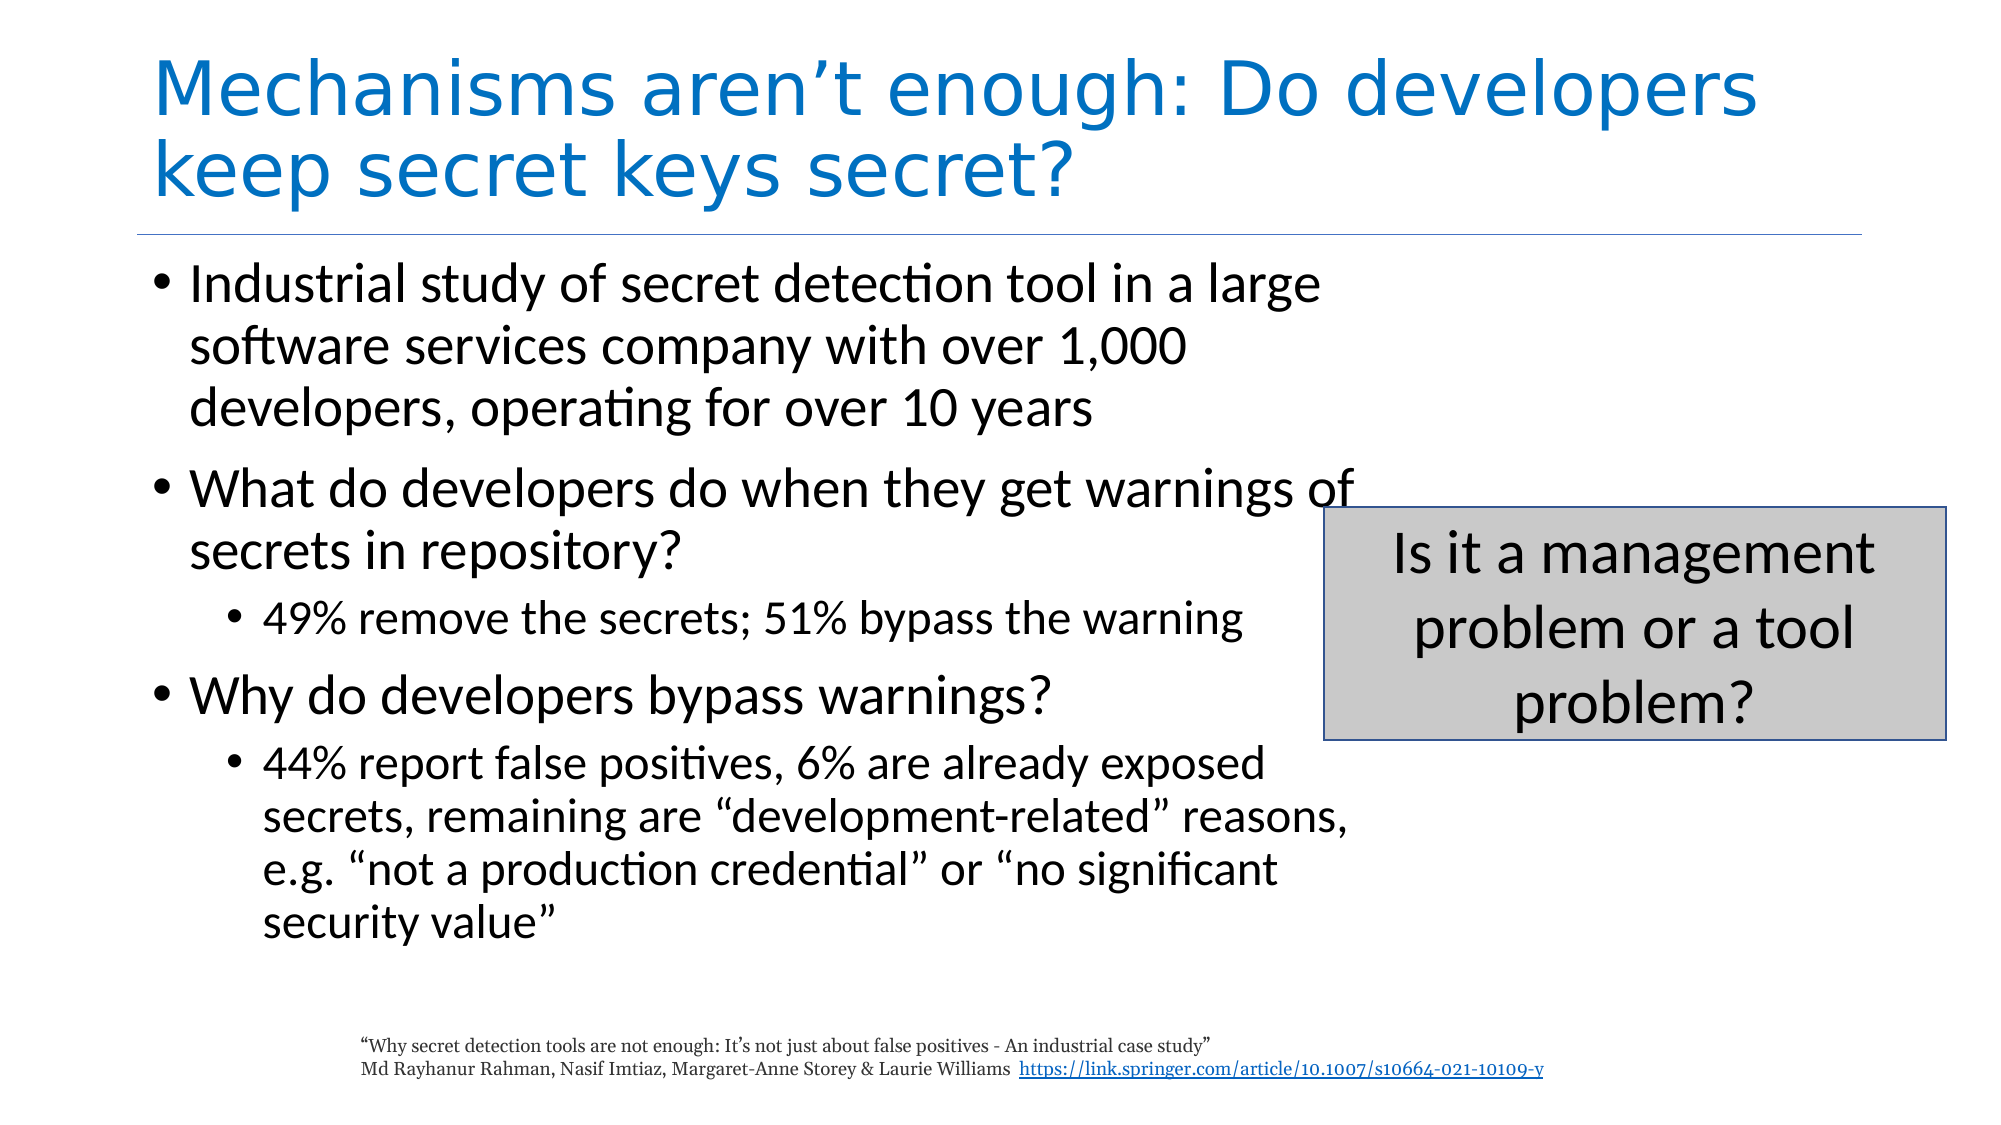

# Mechanisms aren’t enough: Do developers keep secret keys secret?
Industrial study of secret detection tool in a large software services company with over 1,000 developers, operating for over 10 years
What do developers do when they get warnings of secrets in repository?
49% remove the secrets; 51% bypass the warning
Why do developers bypass warnings?
44% report false positives, 6% are already exposed secrets, remaining are “development-related” reasons, e.g. “not a production credential” or “no significant security value”

Is it a management problem or a tool problem?
“Why secret detection tools are not enough: It’s not just about false positives - An industrial case study”
Md Rayhanur Rahman, Nasif Imtiaz, Margaret-Anne Storey & Laurie Williams  https://link.springer.com/article/10.1007/s10664-021-10109-y